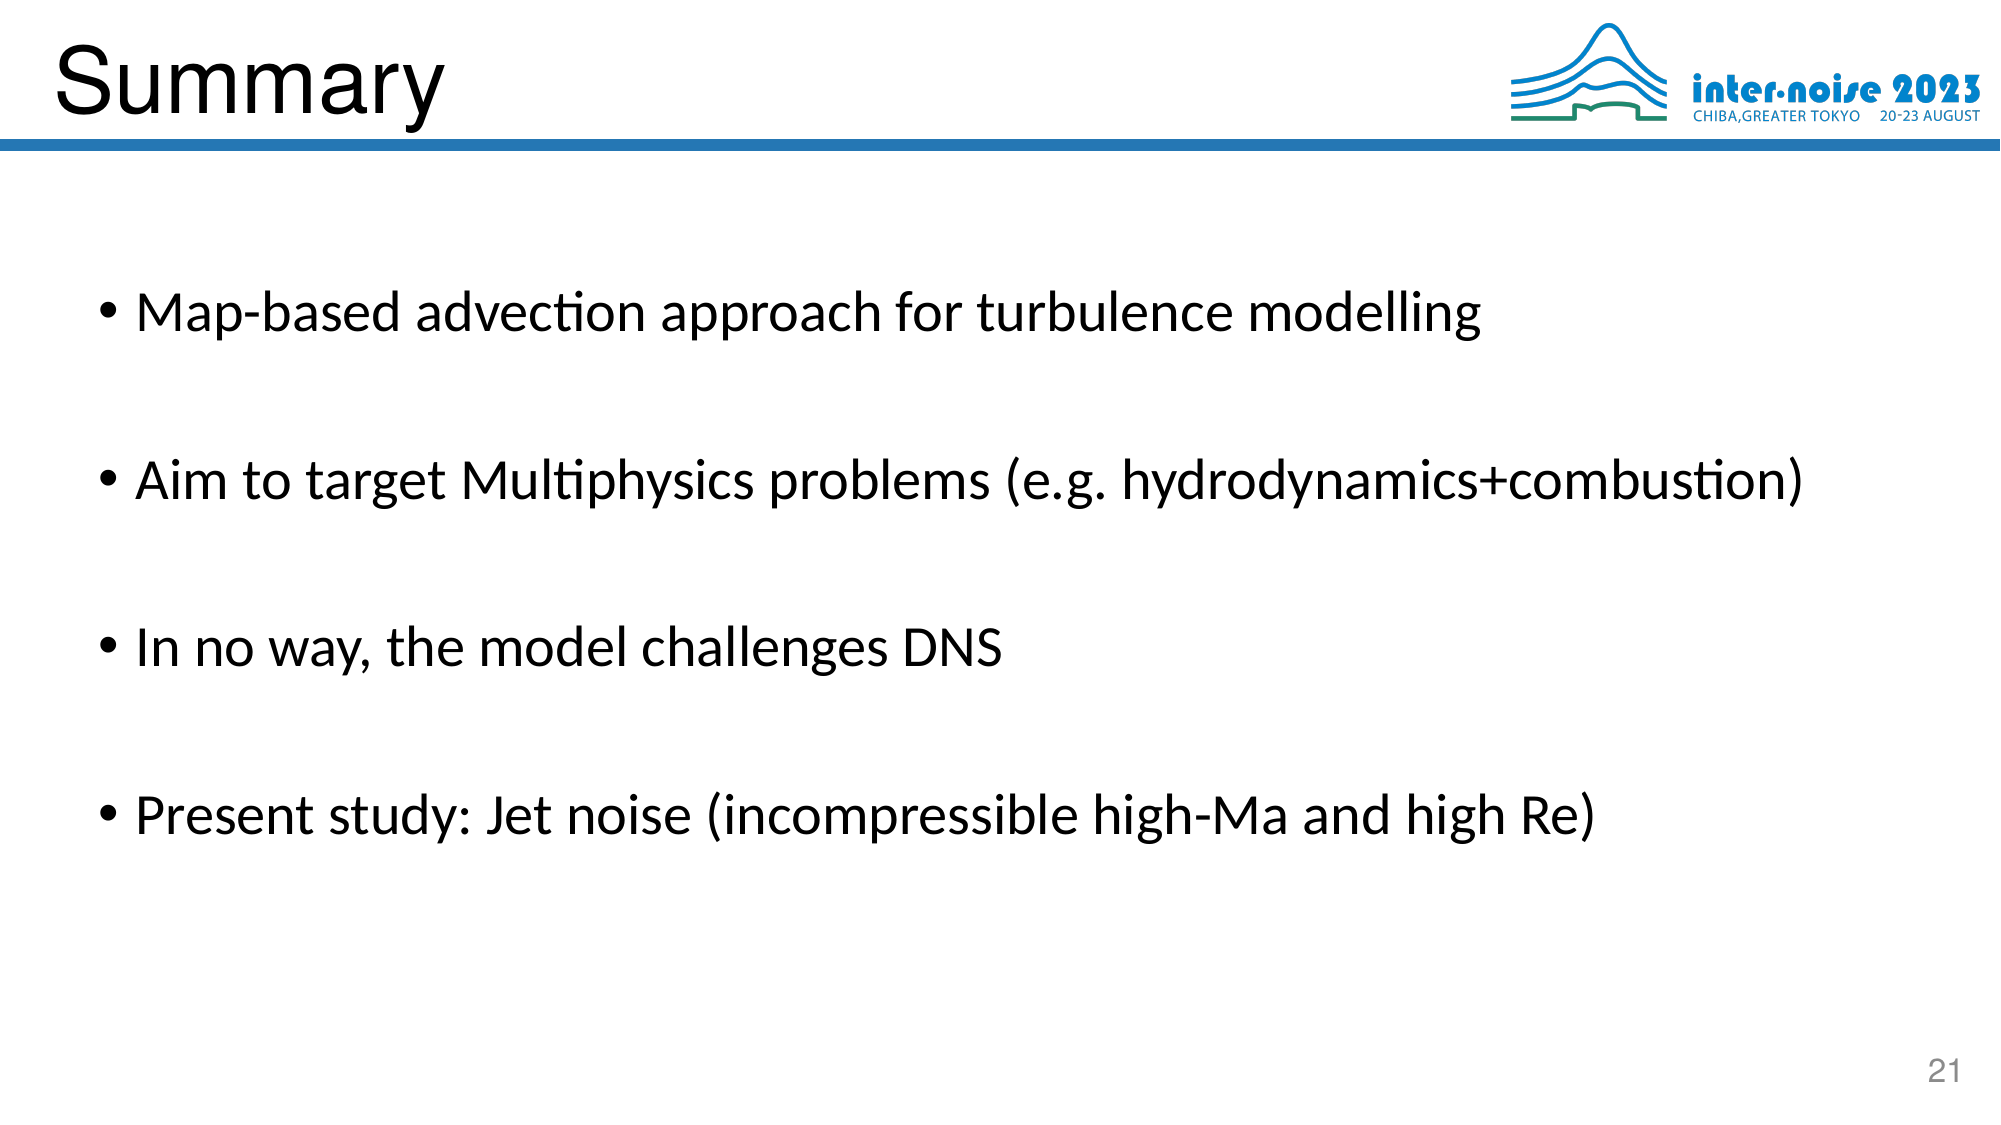

# Summary

Map-based advection approach for turbulence modelling

Aim to target Multiphysics problems (e.g. hydrodynamics+combustion)

In no way, the model challenges DNS

Present study: Jet noise (incompressible high-Ma and high Re)

21